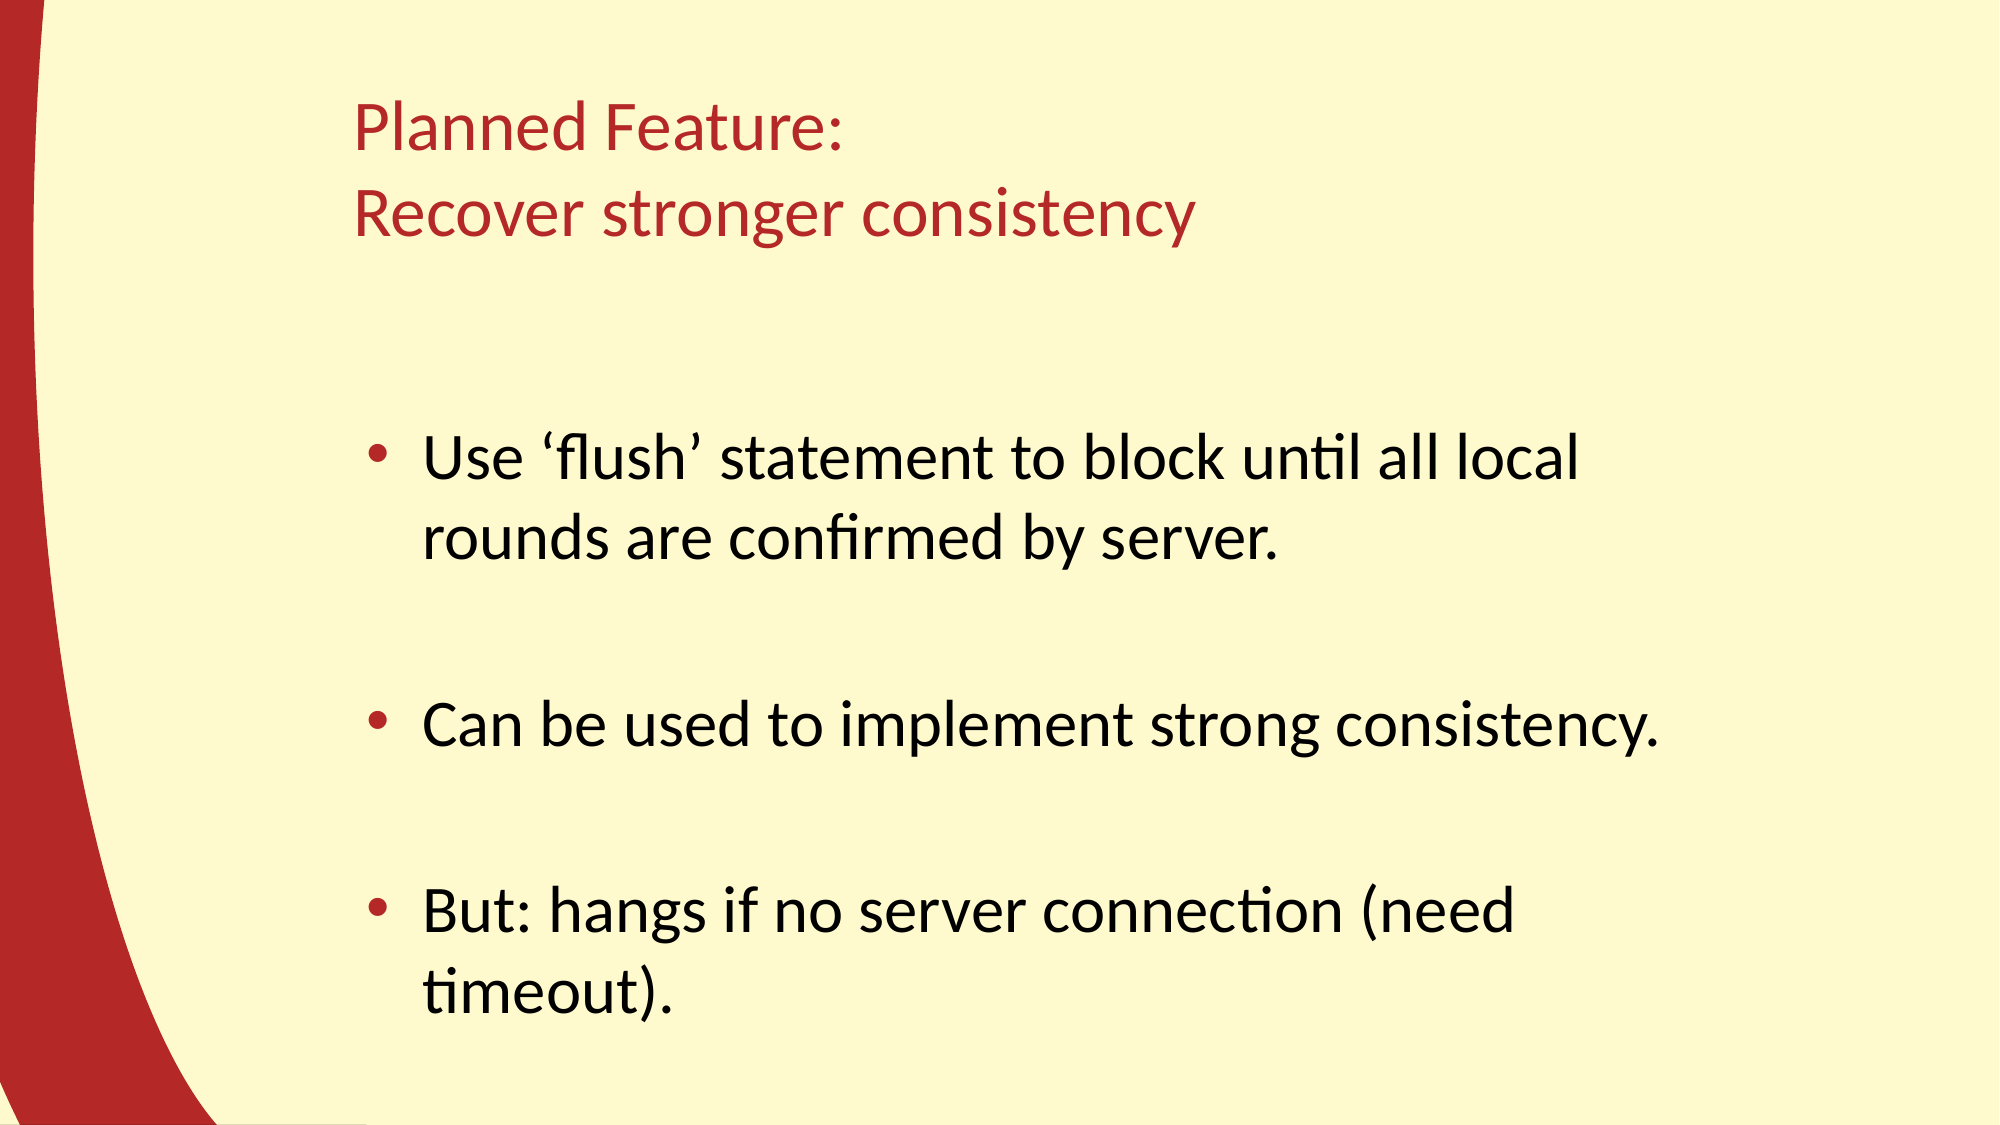

# Planned Feature: Recover stronger consistency
Use ‘flush’ statement to block until all local rounds are confirmed by server.

Can be used to implement strong consistency.

But: hangs if no server connection (need timeout).